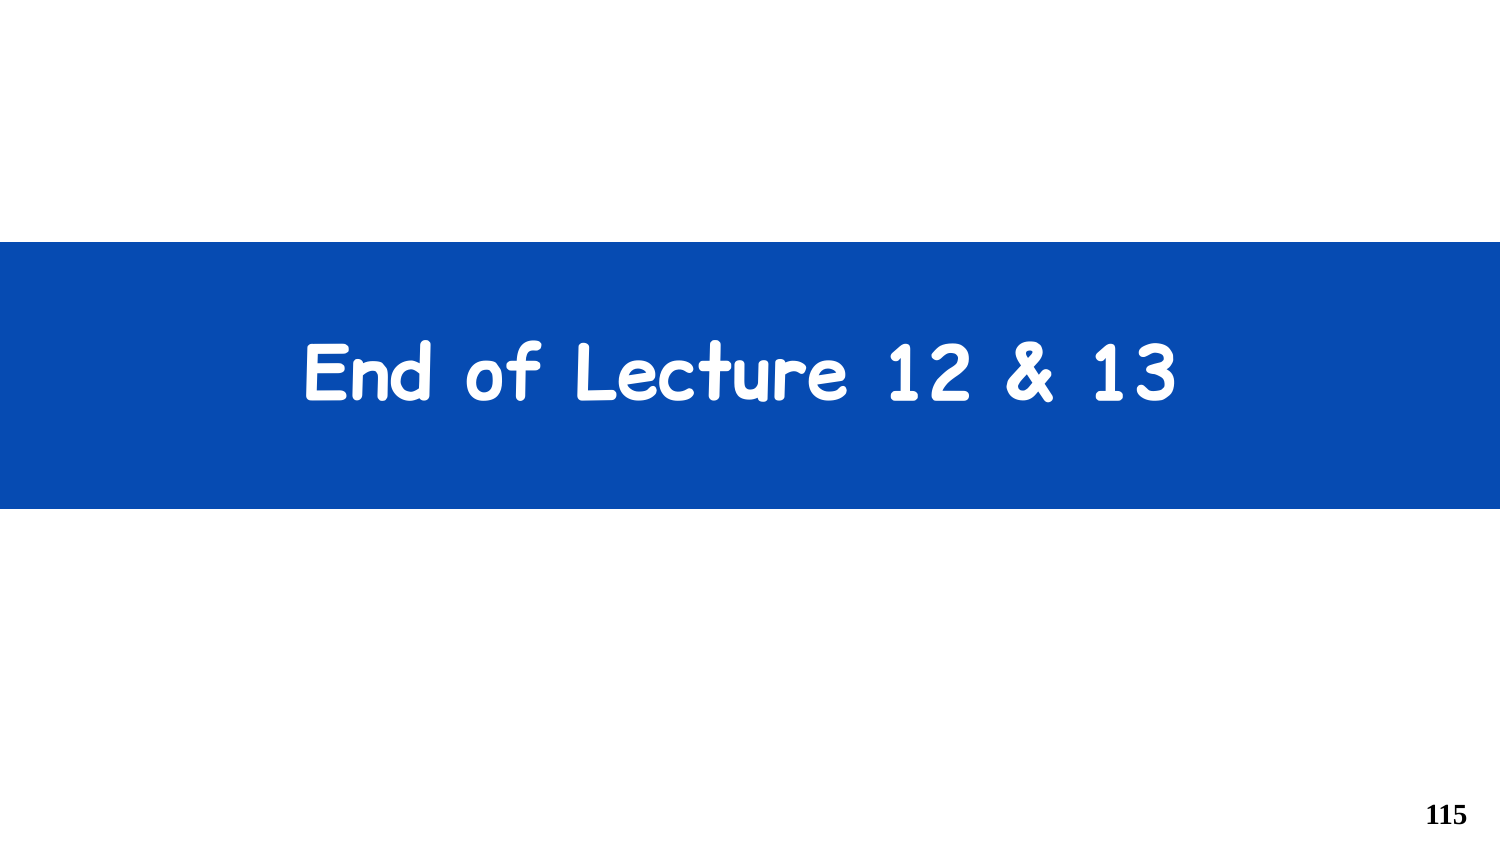

# End of Lecture 12 & 13